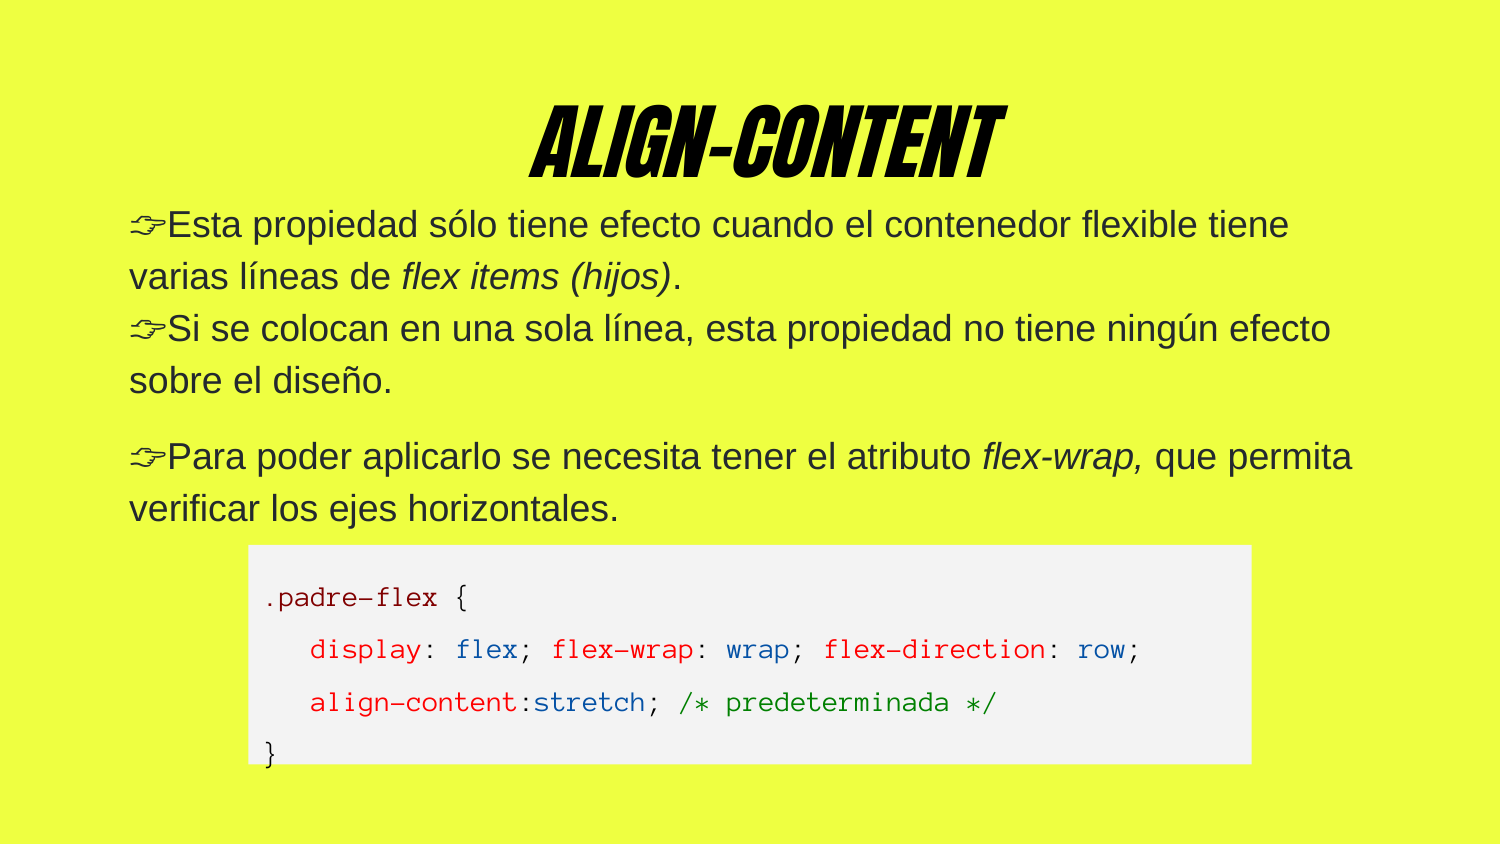

ALIGN-CONTENT
👉Esta propiedad sólo tiene efecto cuando el contenedor flexible tiene varias líneas de flex items (hijos).
👉Si se colocan en una sola línea, esta propiedad no tiene ningún efecto sobre el diseño.
👉Para poder aplicarlo se necesita tener el atributo flex-wrap, que permita verificar los ejes horizontales.
.padre-flex {
   display: flex; flex-wrap: wrap; flex-direction: row;
   align-content:stretch; /* predeterminada */
}